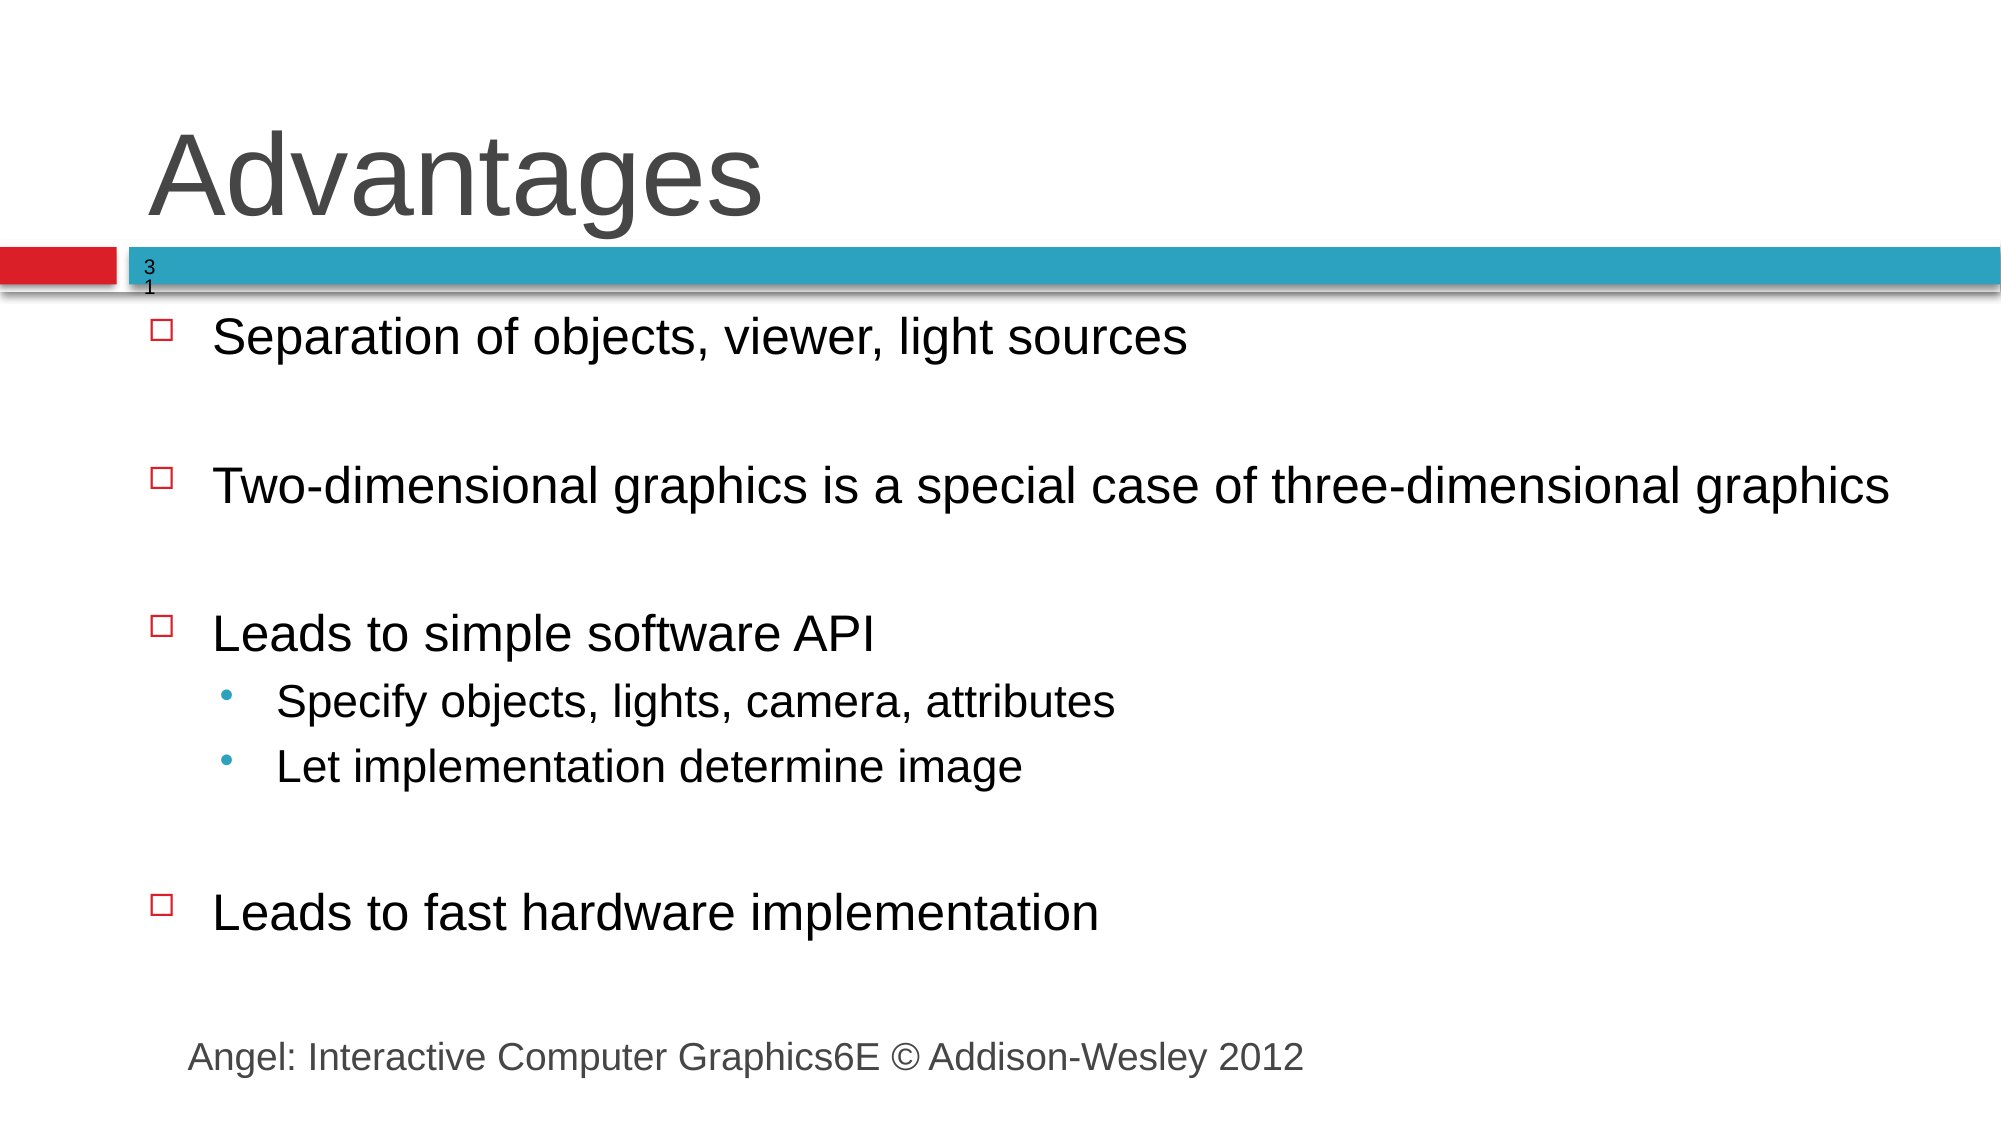

# Advantages
31
Separation of objects, viewer, light sources

Two-dimensional graphics is a special case of three-dimensional graphics

Leads to simple software API
Specify objects, lights, camera, attributes
Let implementation determine image

Leads to fast hardware implementation
Angel: Interactive Computer Graphics6E © Addison-Wesley 2012